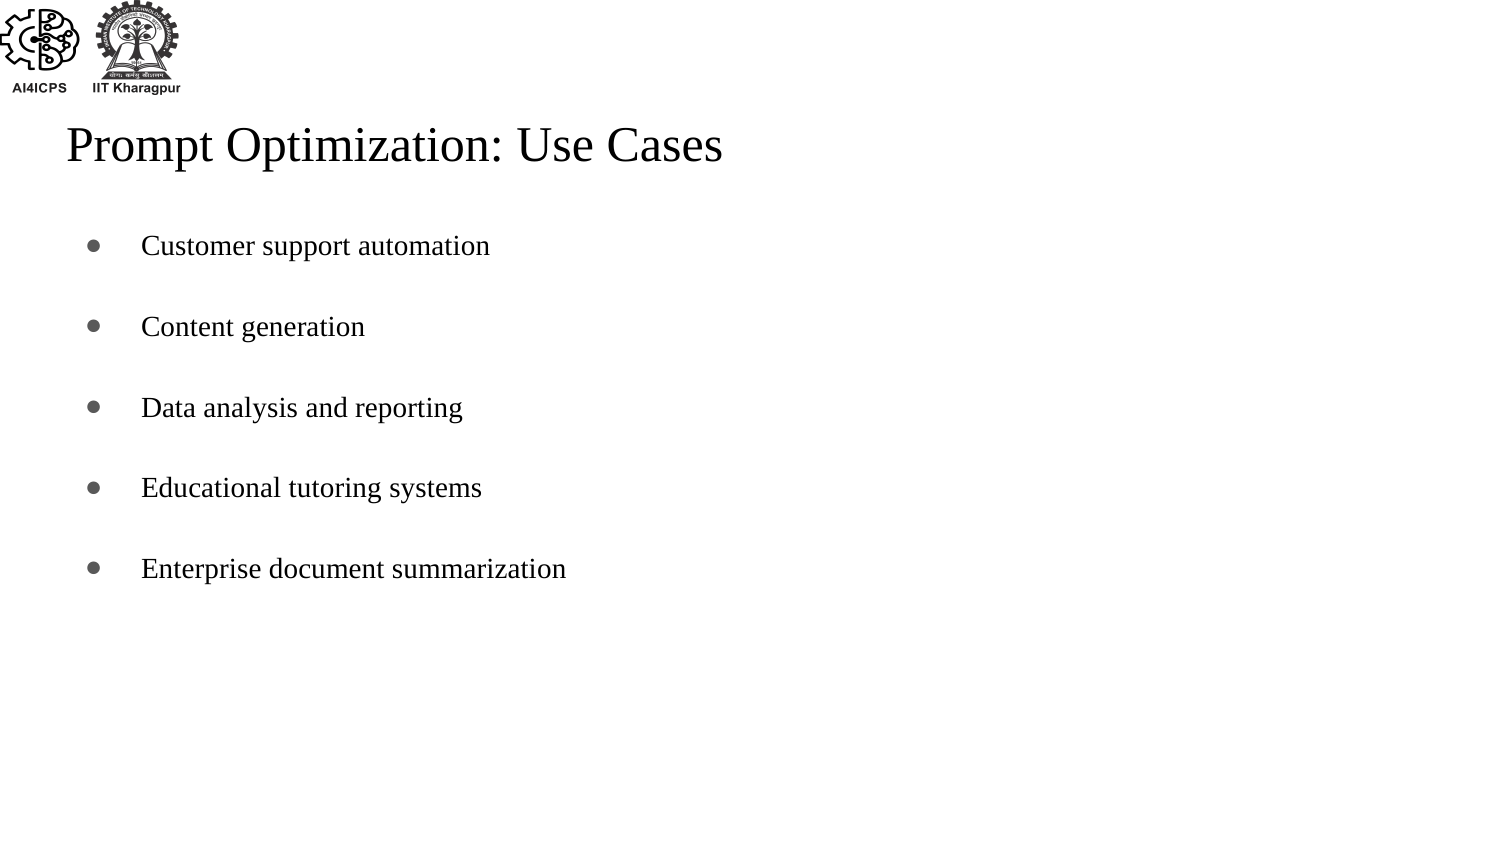

# Prompt Optimization: Use Cases
Customer support automation

Content generation

Data analysis and reporting

Educational tutoring systems

Enterprise document summarization